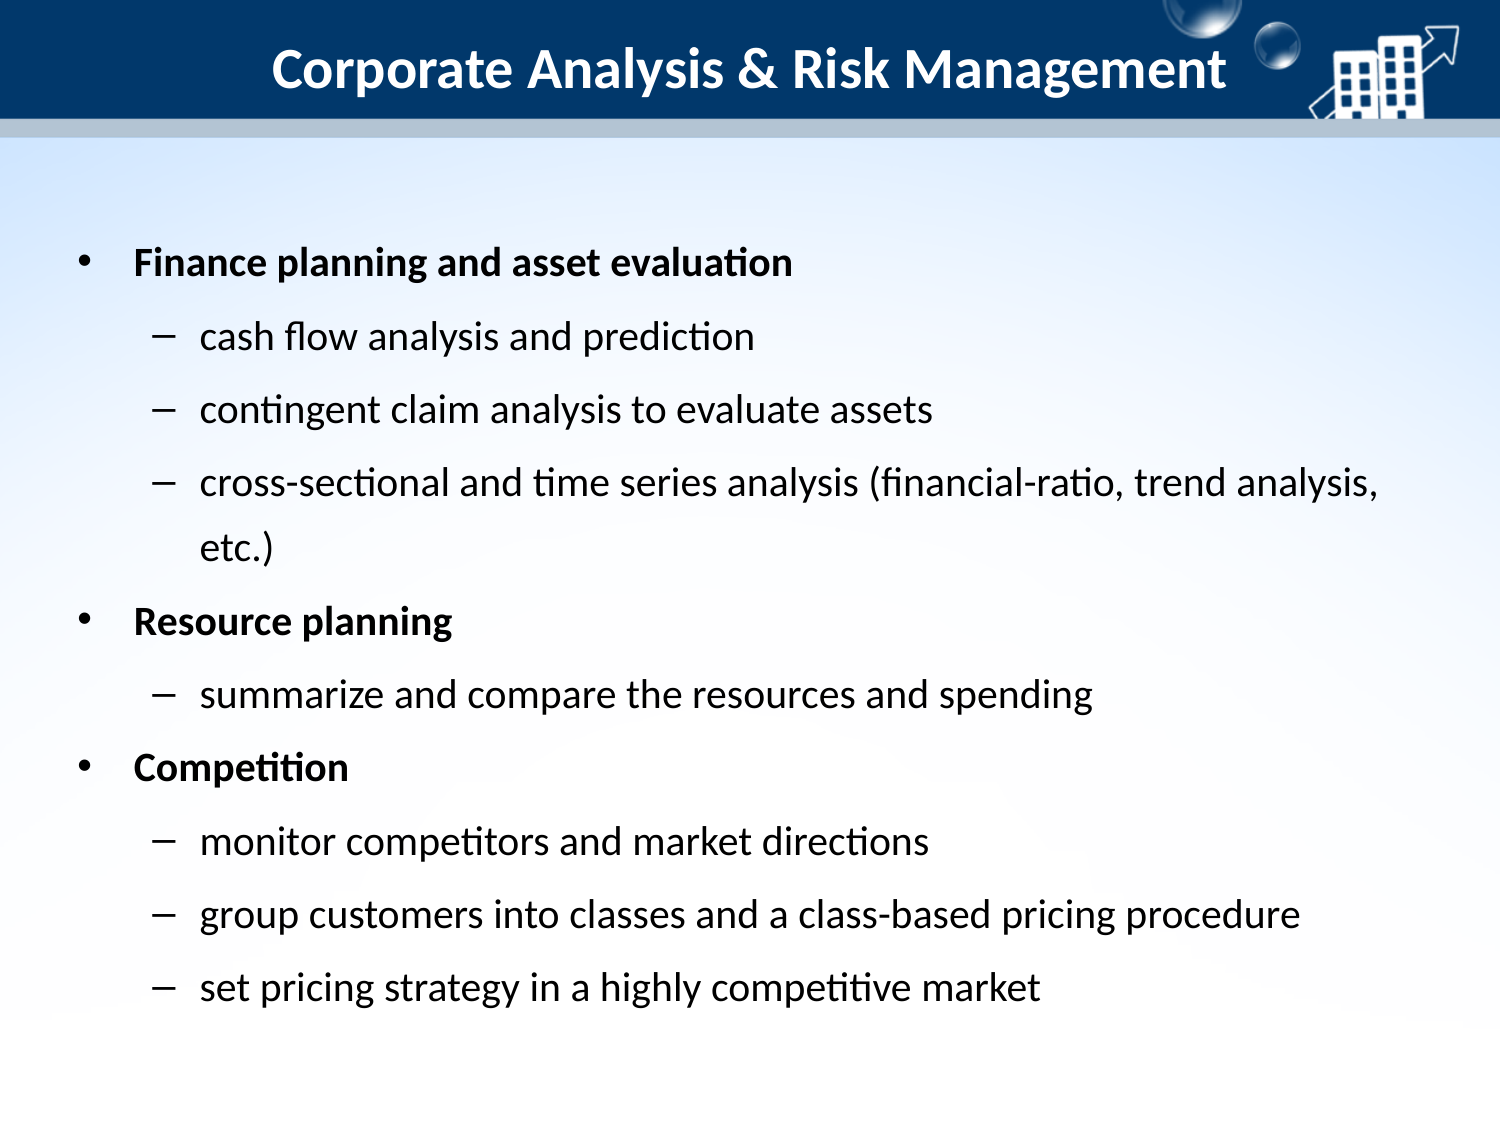

# Corporate Analysis & Risk Management
Finance planning and asset evaluation
cash flow analysis and prediction
contingent claim analysis to evaluate assets
cross-sectional and time series analysis (financial-ratio, trend analysis, etc.)
Resource planning
summarize and compare the resources and spending
Competition
monitor competitors and market directions
group customers into classes and a class-based pricing procedure
set pricing strategy in a highly competitive market